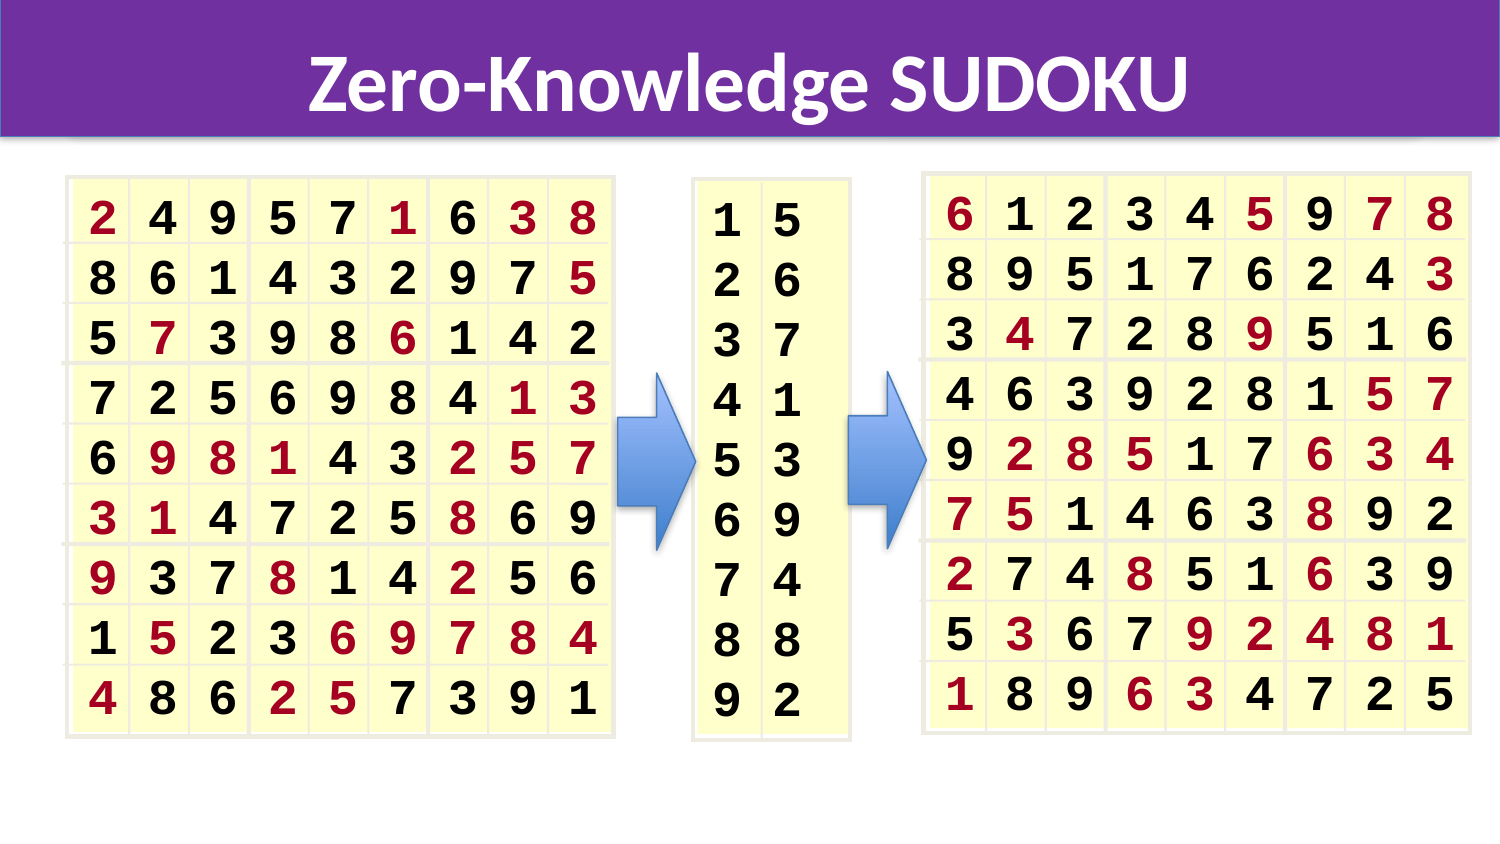

# Zero-Knowledge SUDOKU

6 1 2 3 4 5 9 7 8
8 9 5 1 7 6 2 4 3
3 4 7 2 8 9 5 1 6
4 6 3 9 2 8 1 5 7
9 2 8 5 1 7 6 3 4
7 5 1 4 6 3 8 9 2
2 7 4 8 5 1 6 3 9
5 3 6 7 9 2 4 8 1
1 8 9 6 3 4 7 2 5

2 4 9 5 7 1 6 3 8
8 6 1 4 3 2 9 7 5
5 7 3 9 8 6 1 4 2
7 2 5 6 9 8 4 1 3
6 9 8 1 4 3 2 5 7
3 1 4 7 2 5 8 6 9
9 3 7 8 1 4 2 5 6
1 5 2 3 6 9 7 8 4
4 8 6 2 5 7 3 9 1

1 5
2 6
3 7
4 1
5 3
6 9
7 4
8 8
9 2